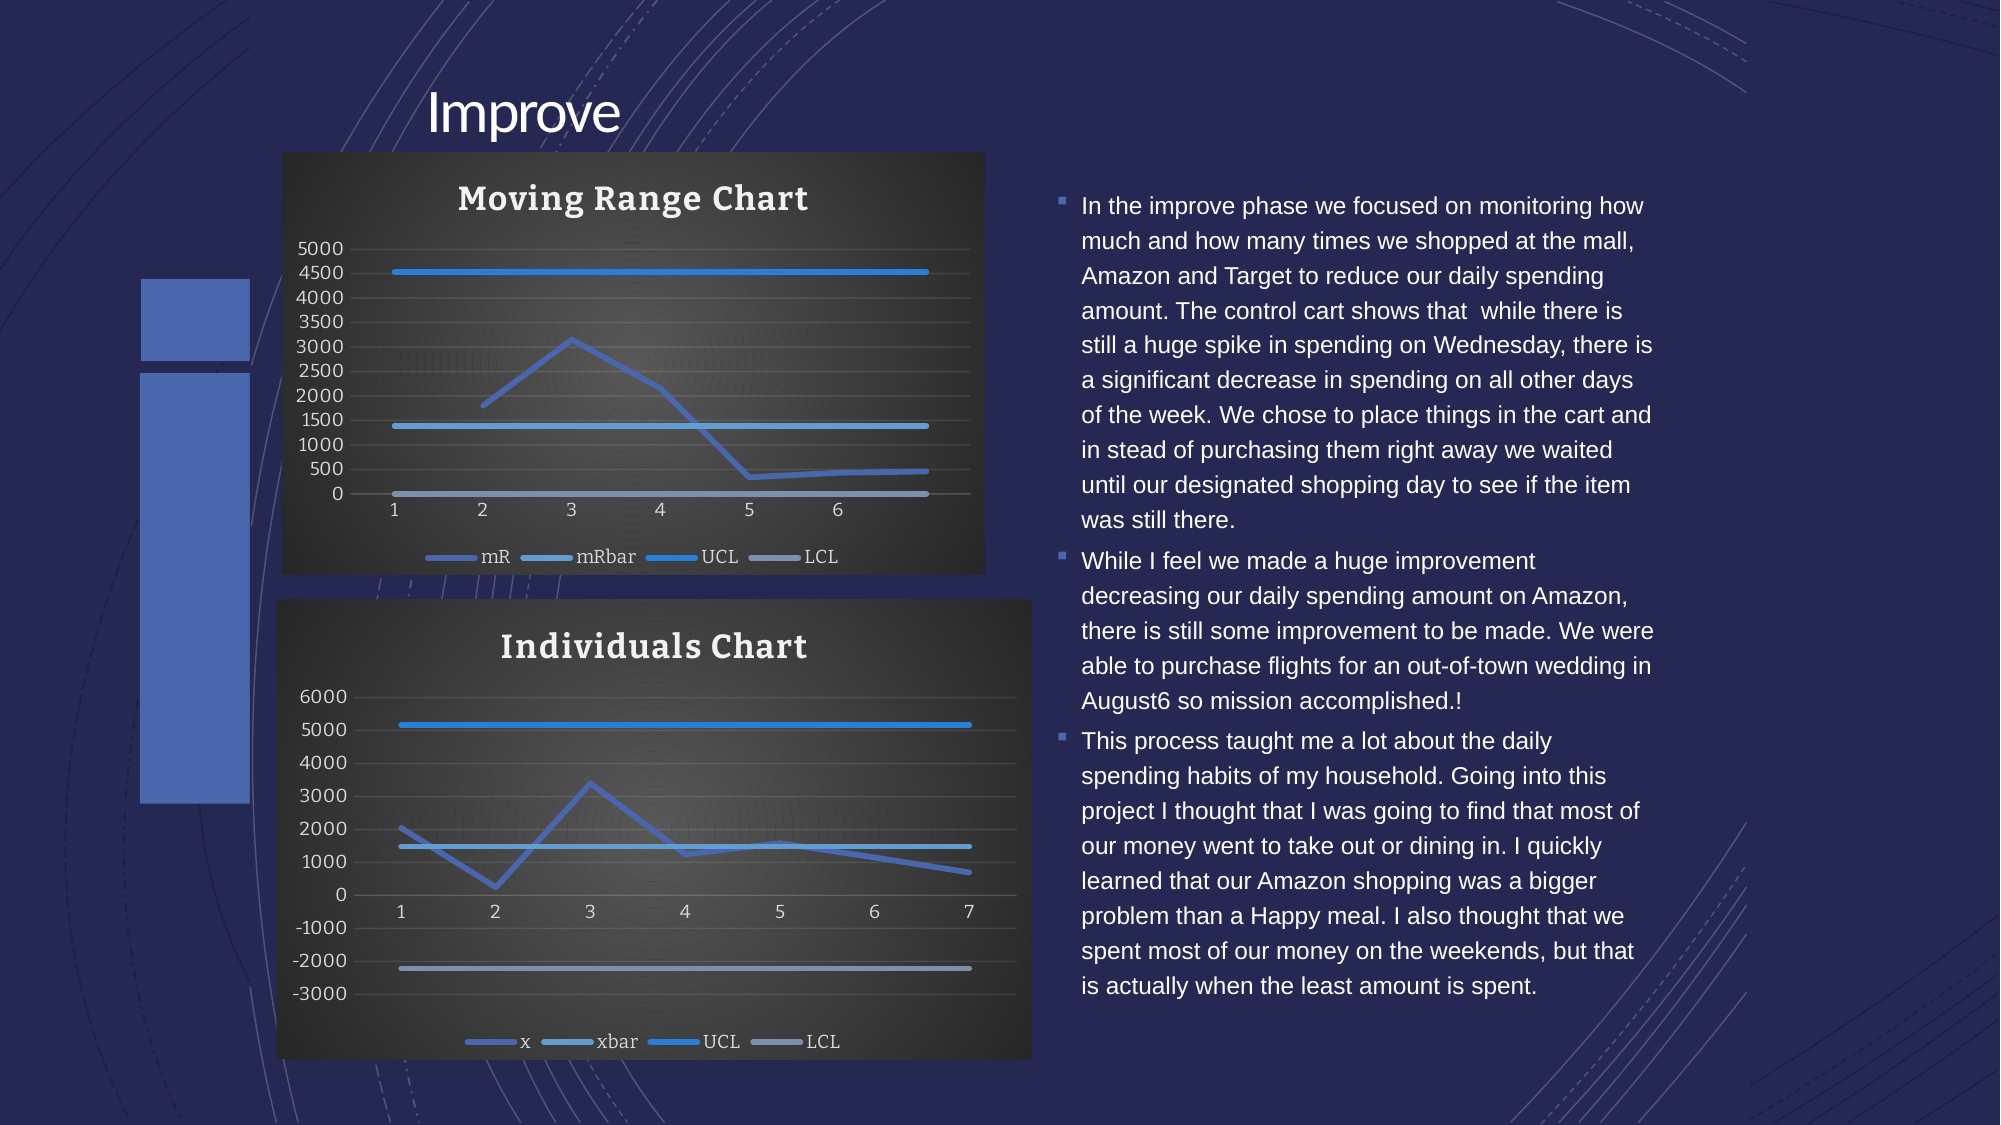

# Improve

### Chart: Moving Range Chart

| Category | mR | mRbar | UCL | LCL |
|---|---|---|---|---|
In the improve phase we focused on monitoring how much and how many times we shopped at the mall, Amazon and Target to reduce our daily spending amount. The control cart shows that  while there is still a huge spike in spending on Wednesday, there is a significant decrease in spending on all other days of the week. We chose to place things in the cart and in stead of purchasing them right away we waited until our designated shopping day to see if the item was still there.
While I feel we made a huge improvement decreasing our daily spending amount on Amazon, there is still some improvement to be made. We were able to purchase flights for an out-of-town wedding in August6 so mission accomplished.!
This process taught me a lot about the daily spending habits of my household. Going into this project I thought that I was going to find that most of our money went to take out or dining in. I quickly learned that our Amazon shopping was a bigger problem than a Happy meal. I also thought that we spent most of our money on the weekends, but that is actually when the least amount is spent.

### Chart: Individuals Chart

| Category | x | xbar | UCL | LCL |
|---|---|---|---|---|
|  |
| --- |